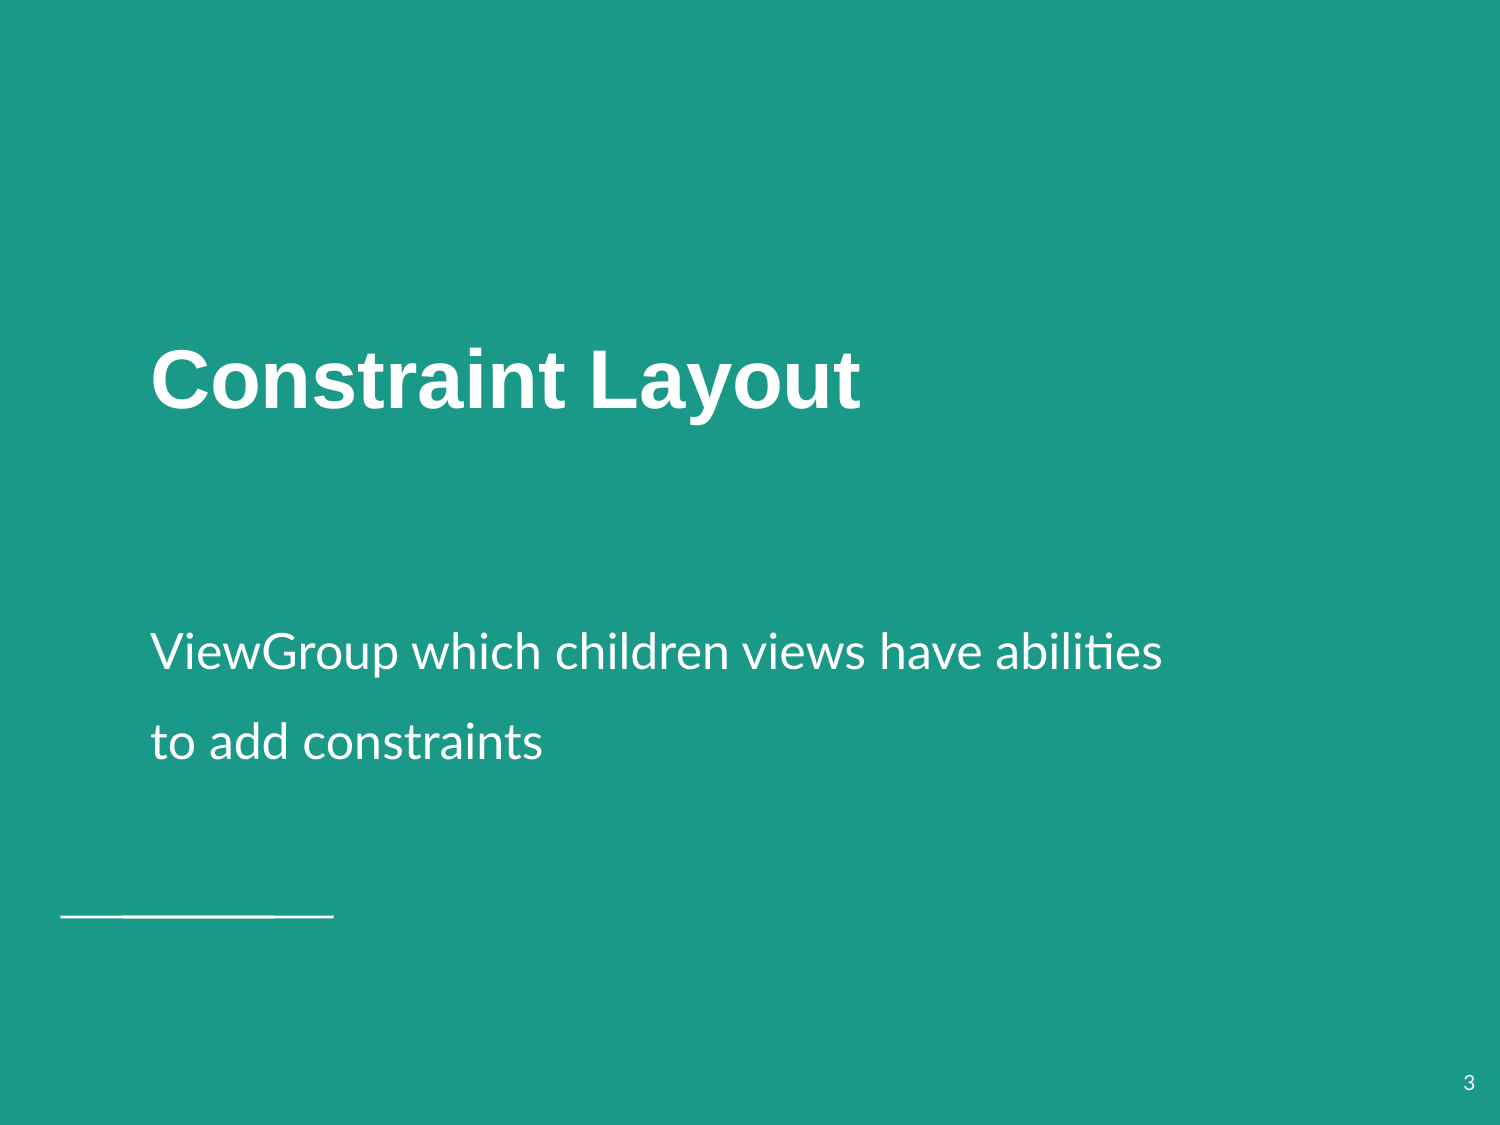

# Constraint Layout
ViewGroup which children views have abilities to add constraints
3